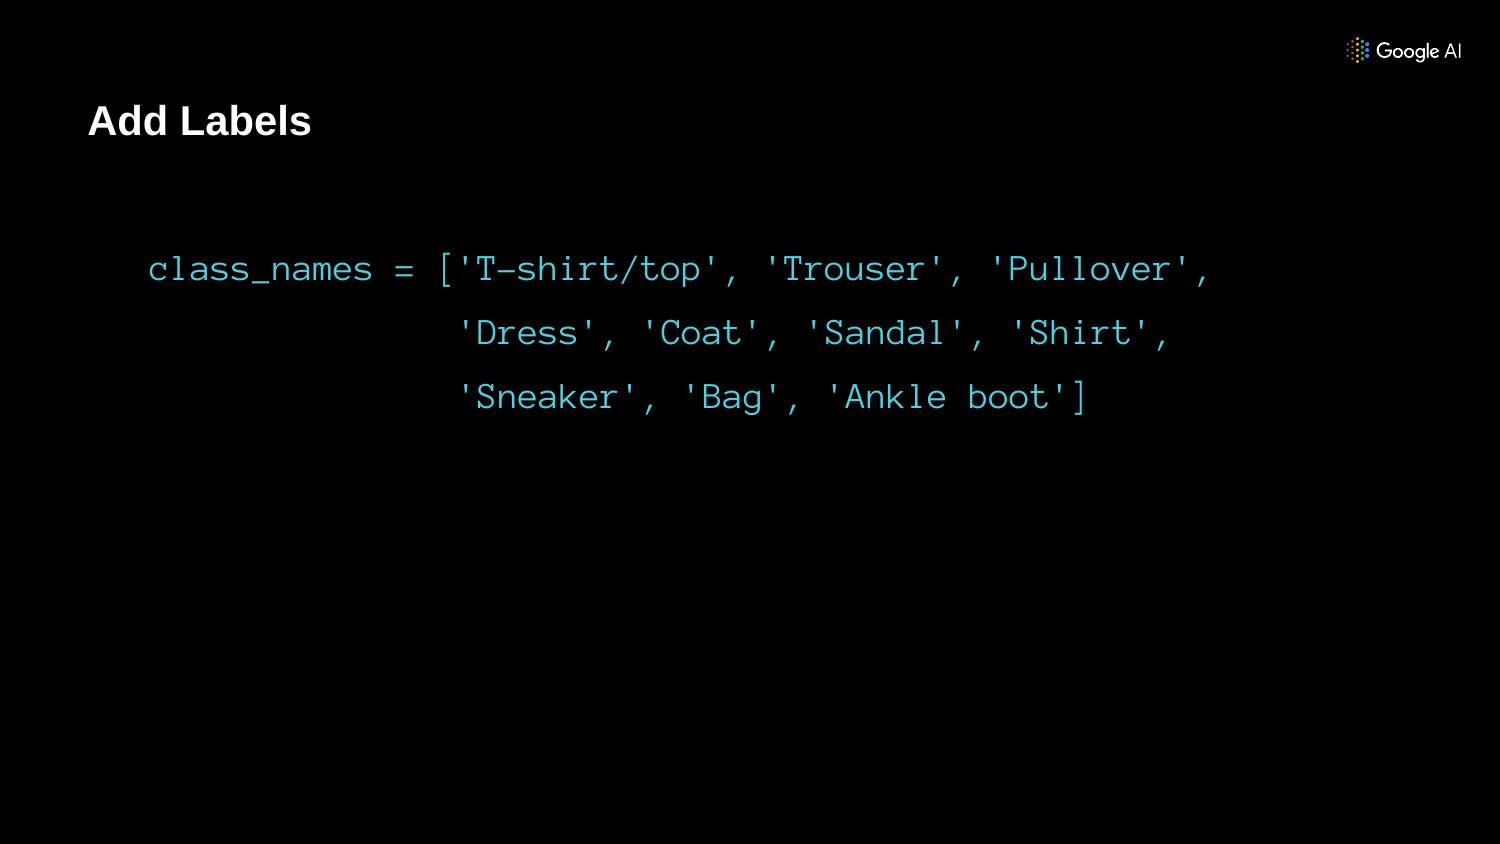

# Add Labels
class_names = ['T-shirt/top', 'Trouser', 'Pullover',
               'Dress', 'Coat', 'Sandal', 'Shirt',
               'Sneaker', 'Bag', 'Ankle boot']